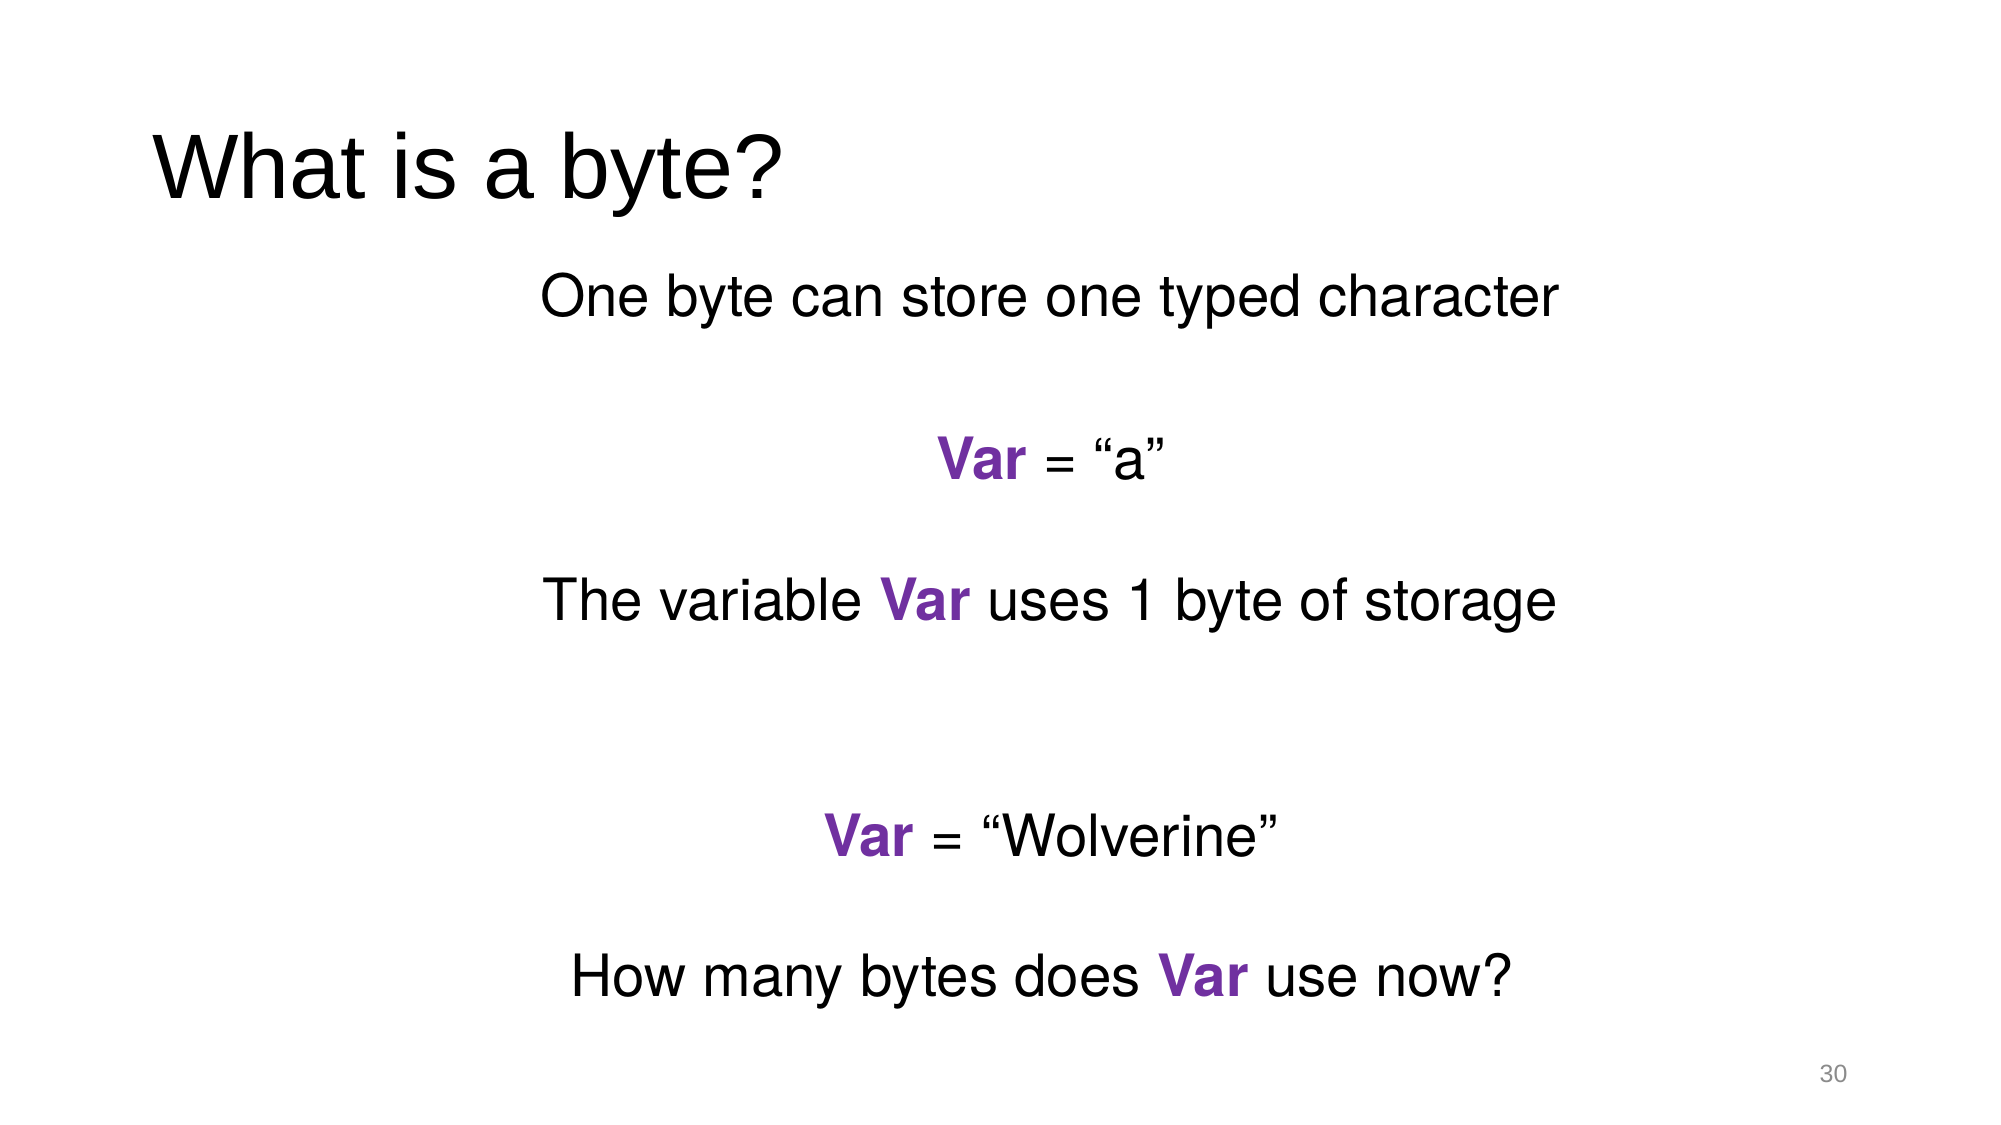

# What is a byte?
One byte can store one typed character
Var = “a”

The variable Var uses 1 byte of storage
Var = “Wolverine”

How many bytes does Var use now?
30